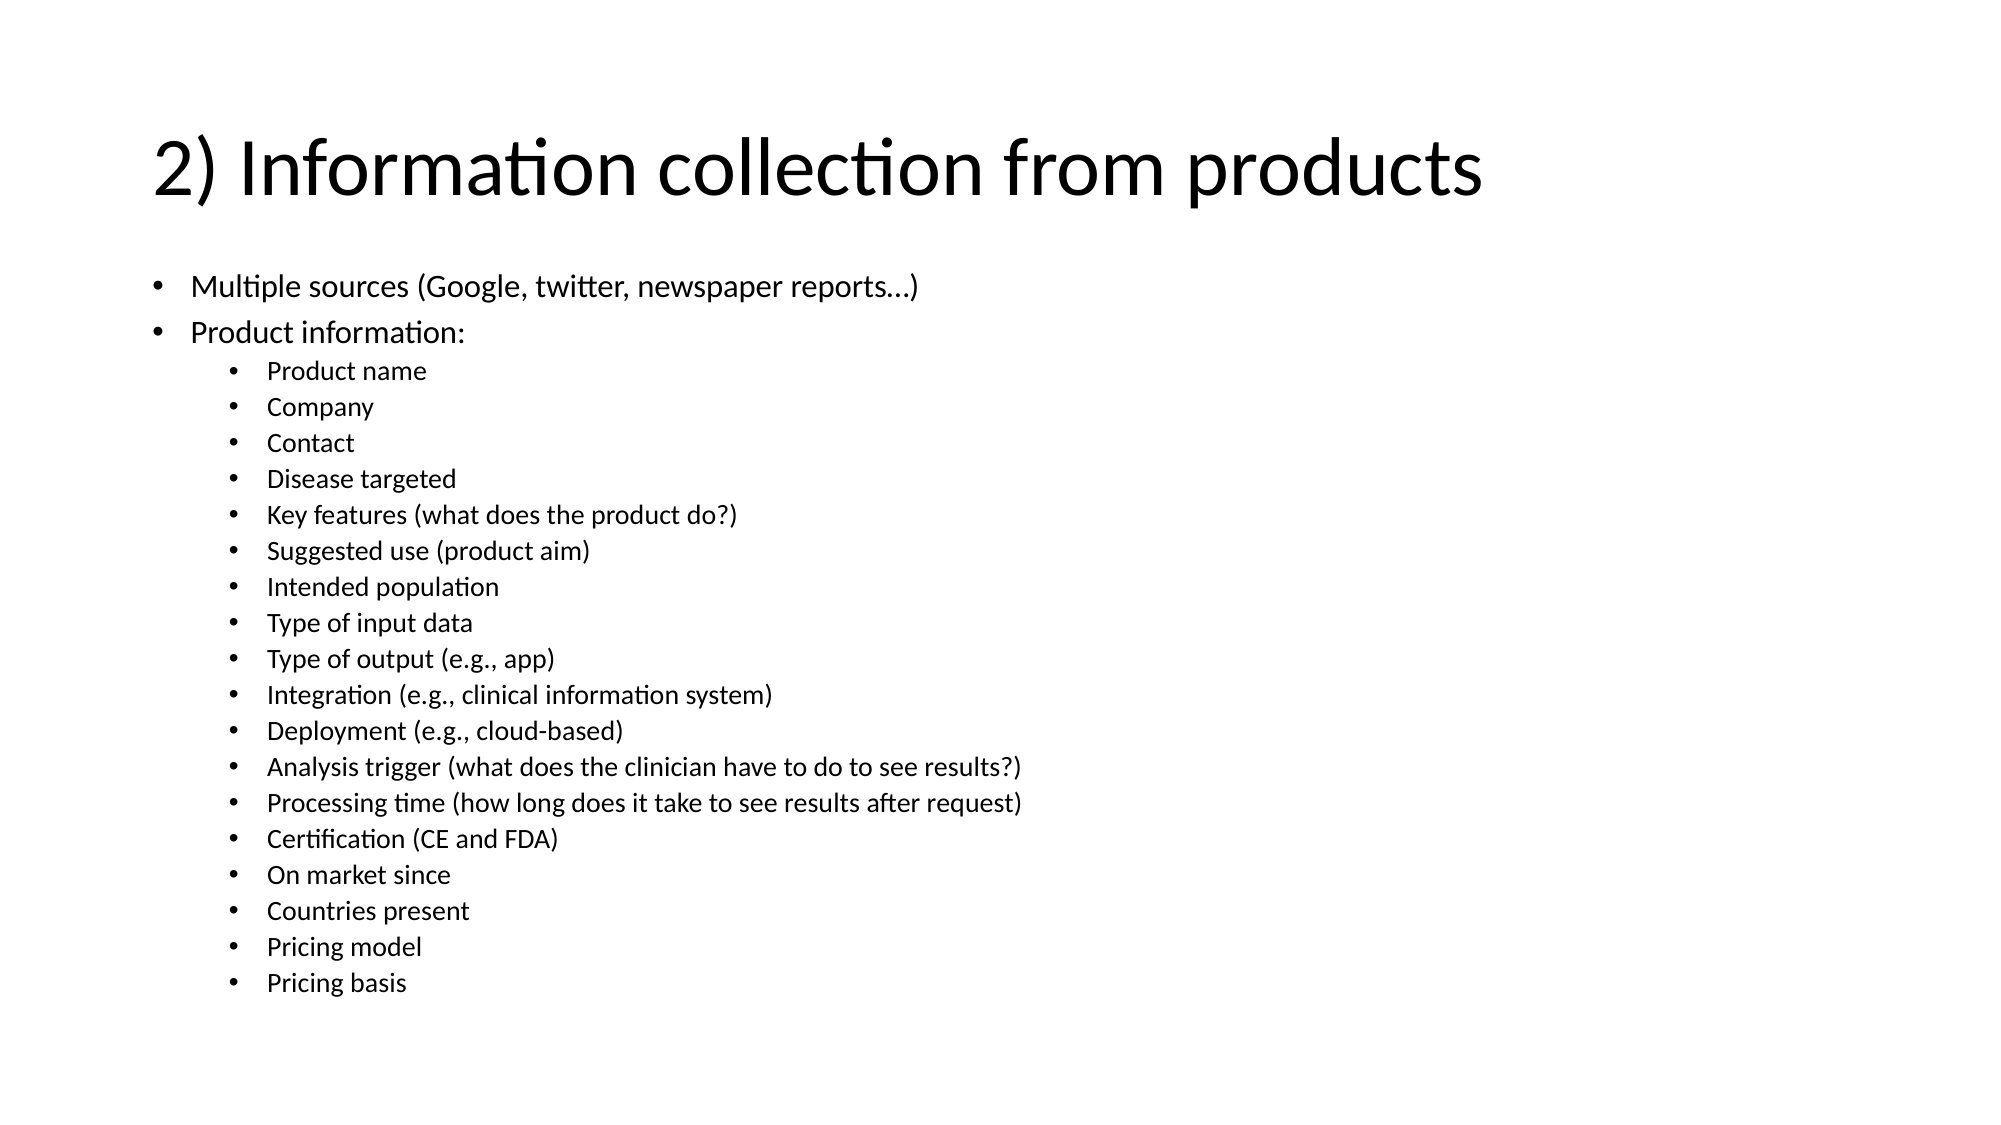

# 2) Information collection from products
Multiple sources (Google, twitter, newspaper reports…)
Product information:
Product name
Company
Contact
Disease targeted
Key features (what does the product do?)
Suggested use (product aim)
Intended population
Type of input data
Type of output (e.g., app)
Integration (e.g., clinical information system)
Deployment (e.g., cloud-based)
Analysis trigger (what does the clinician have to do to see results?)
Processing time (how long does it take to see results after request)
Certification (CE and FDA)
On market since
Countries present
Pricing model
Pricing basis